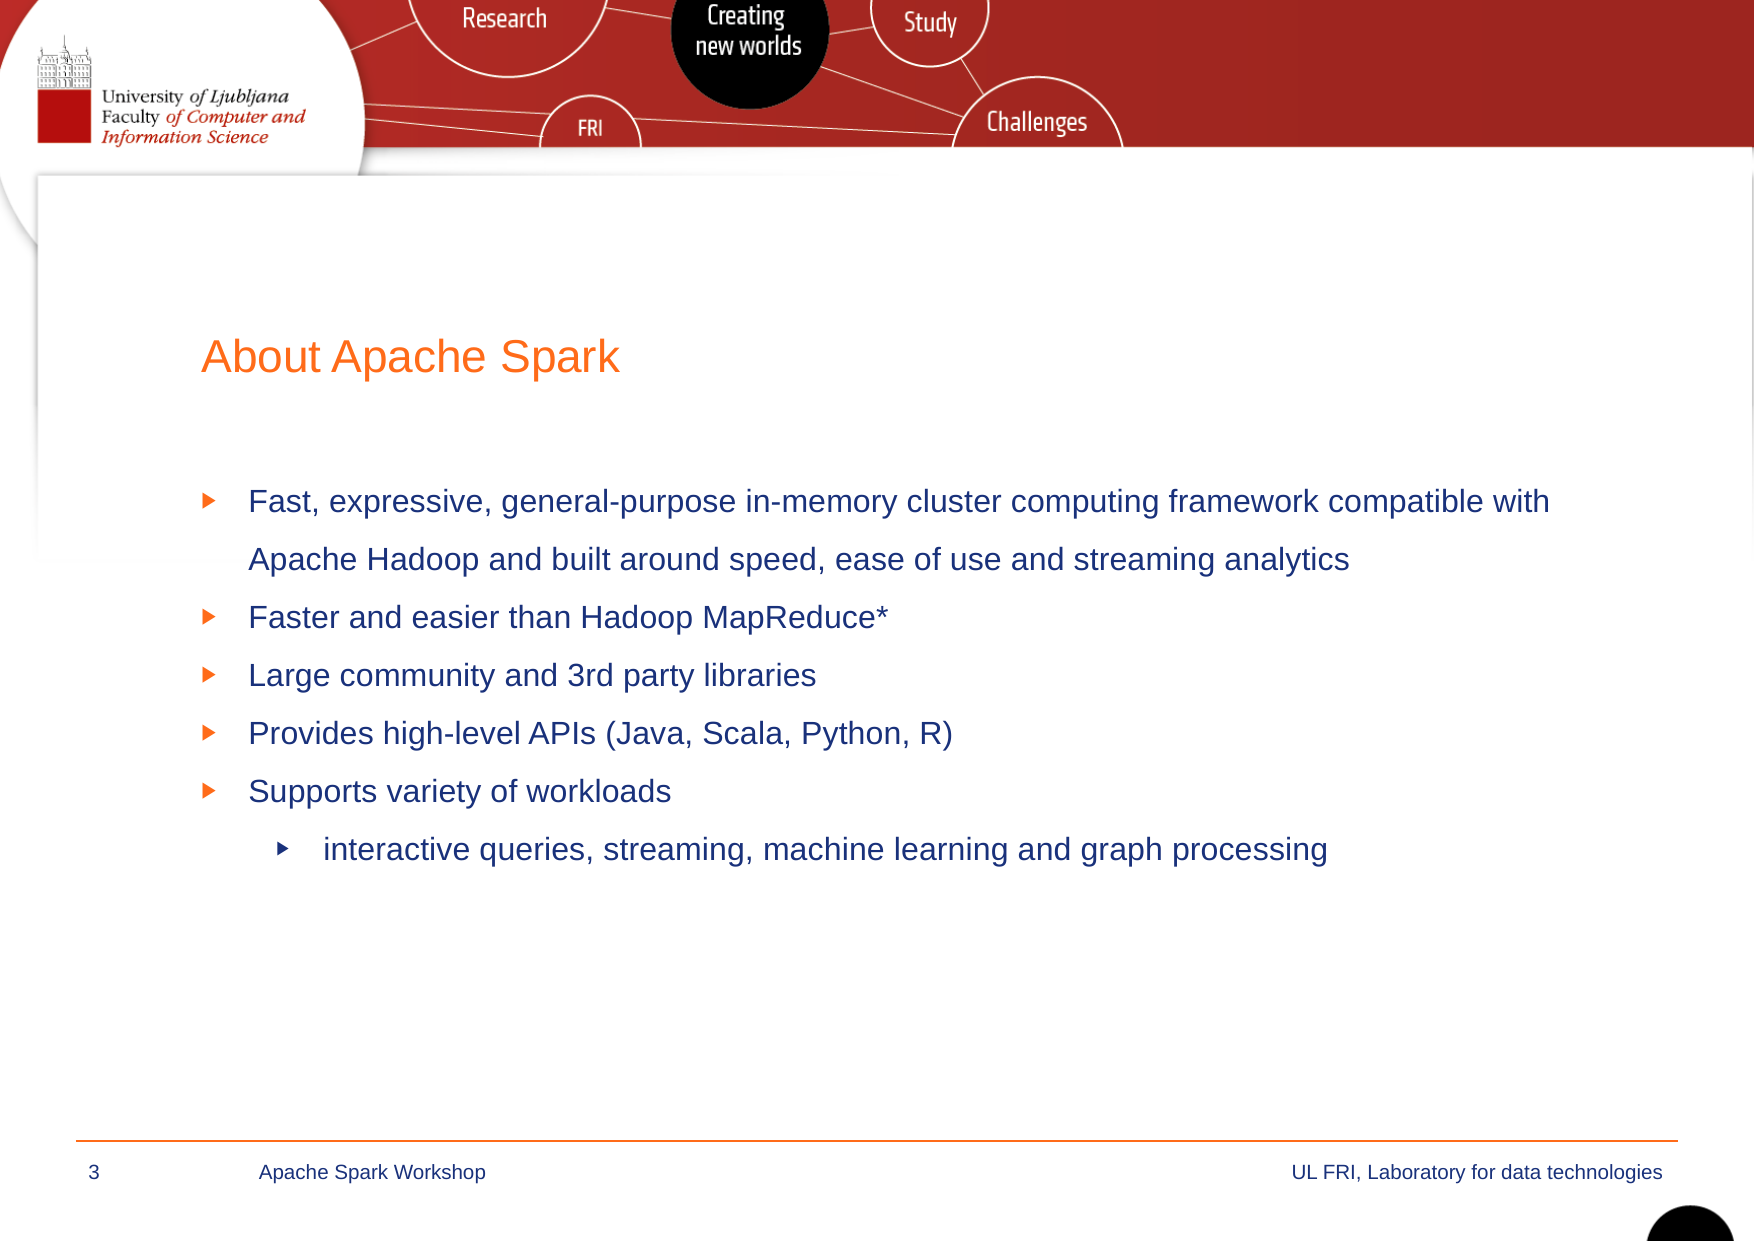

# About Apache Spark
Fast, expressive, general-purpose in-memory cluster computing framework compatible with Apache Hadoop and built around speed, ease of use and streaming analytics
Faster and easier than Hadoop MapReduce*
Large community and 3rd party libraries
Provides high-level APIs (Java, Scala, Python, R)
Supports variety of workloads
interactive queries, streaming, machine learning and graph processing